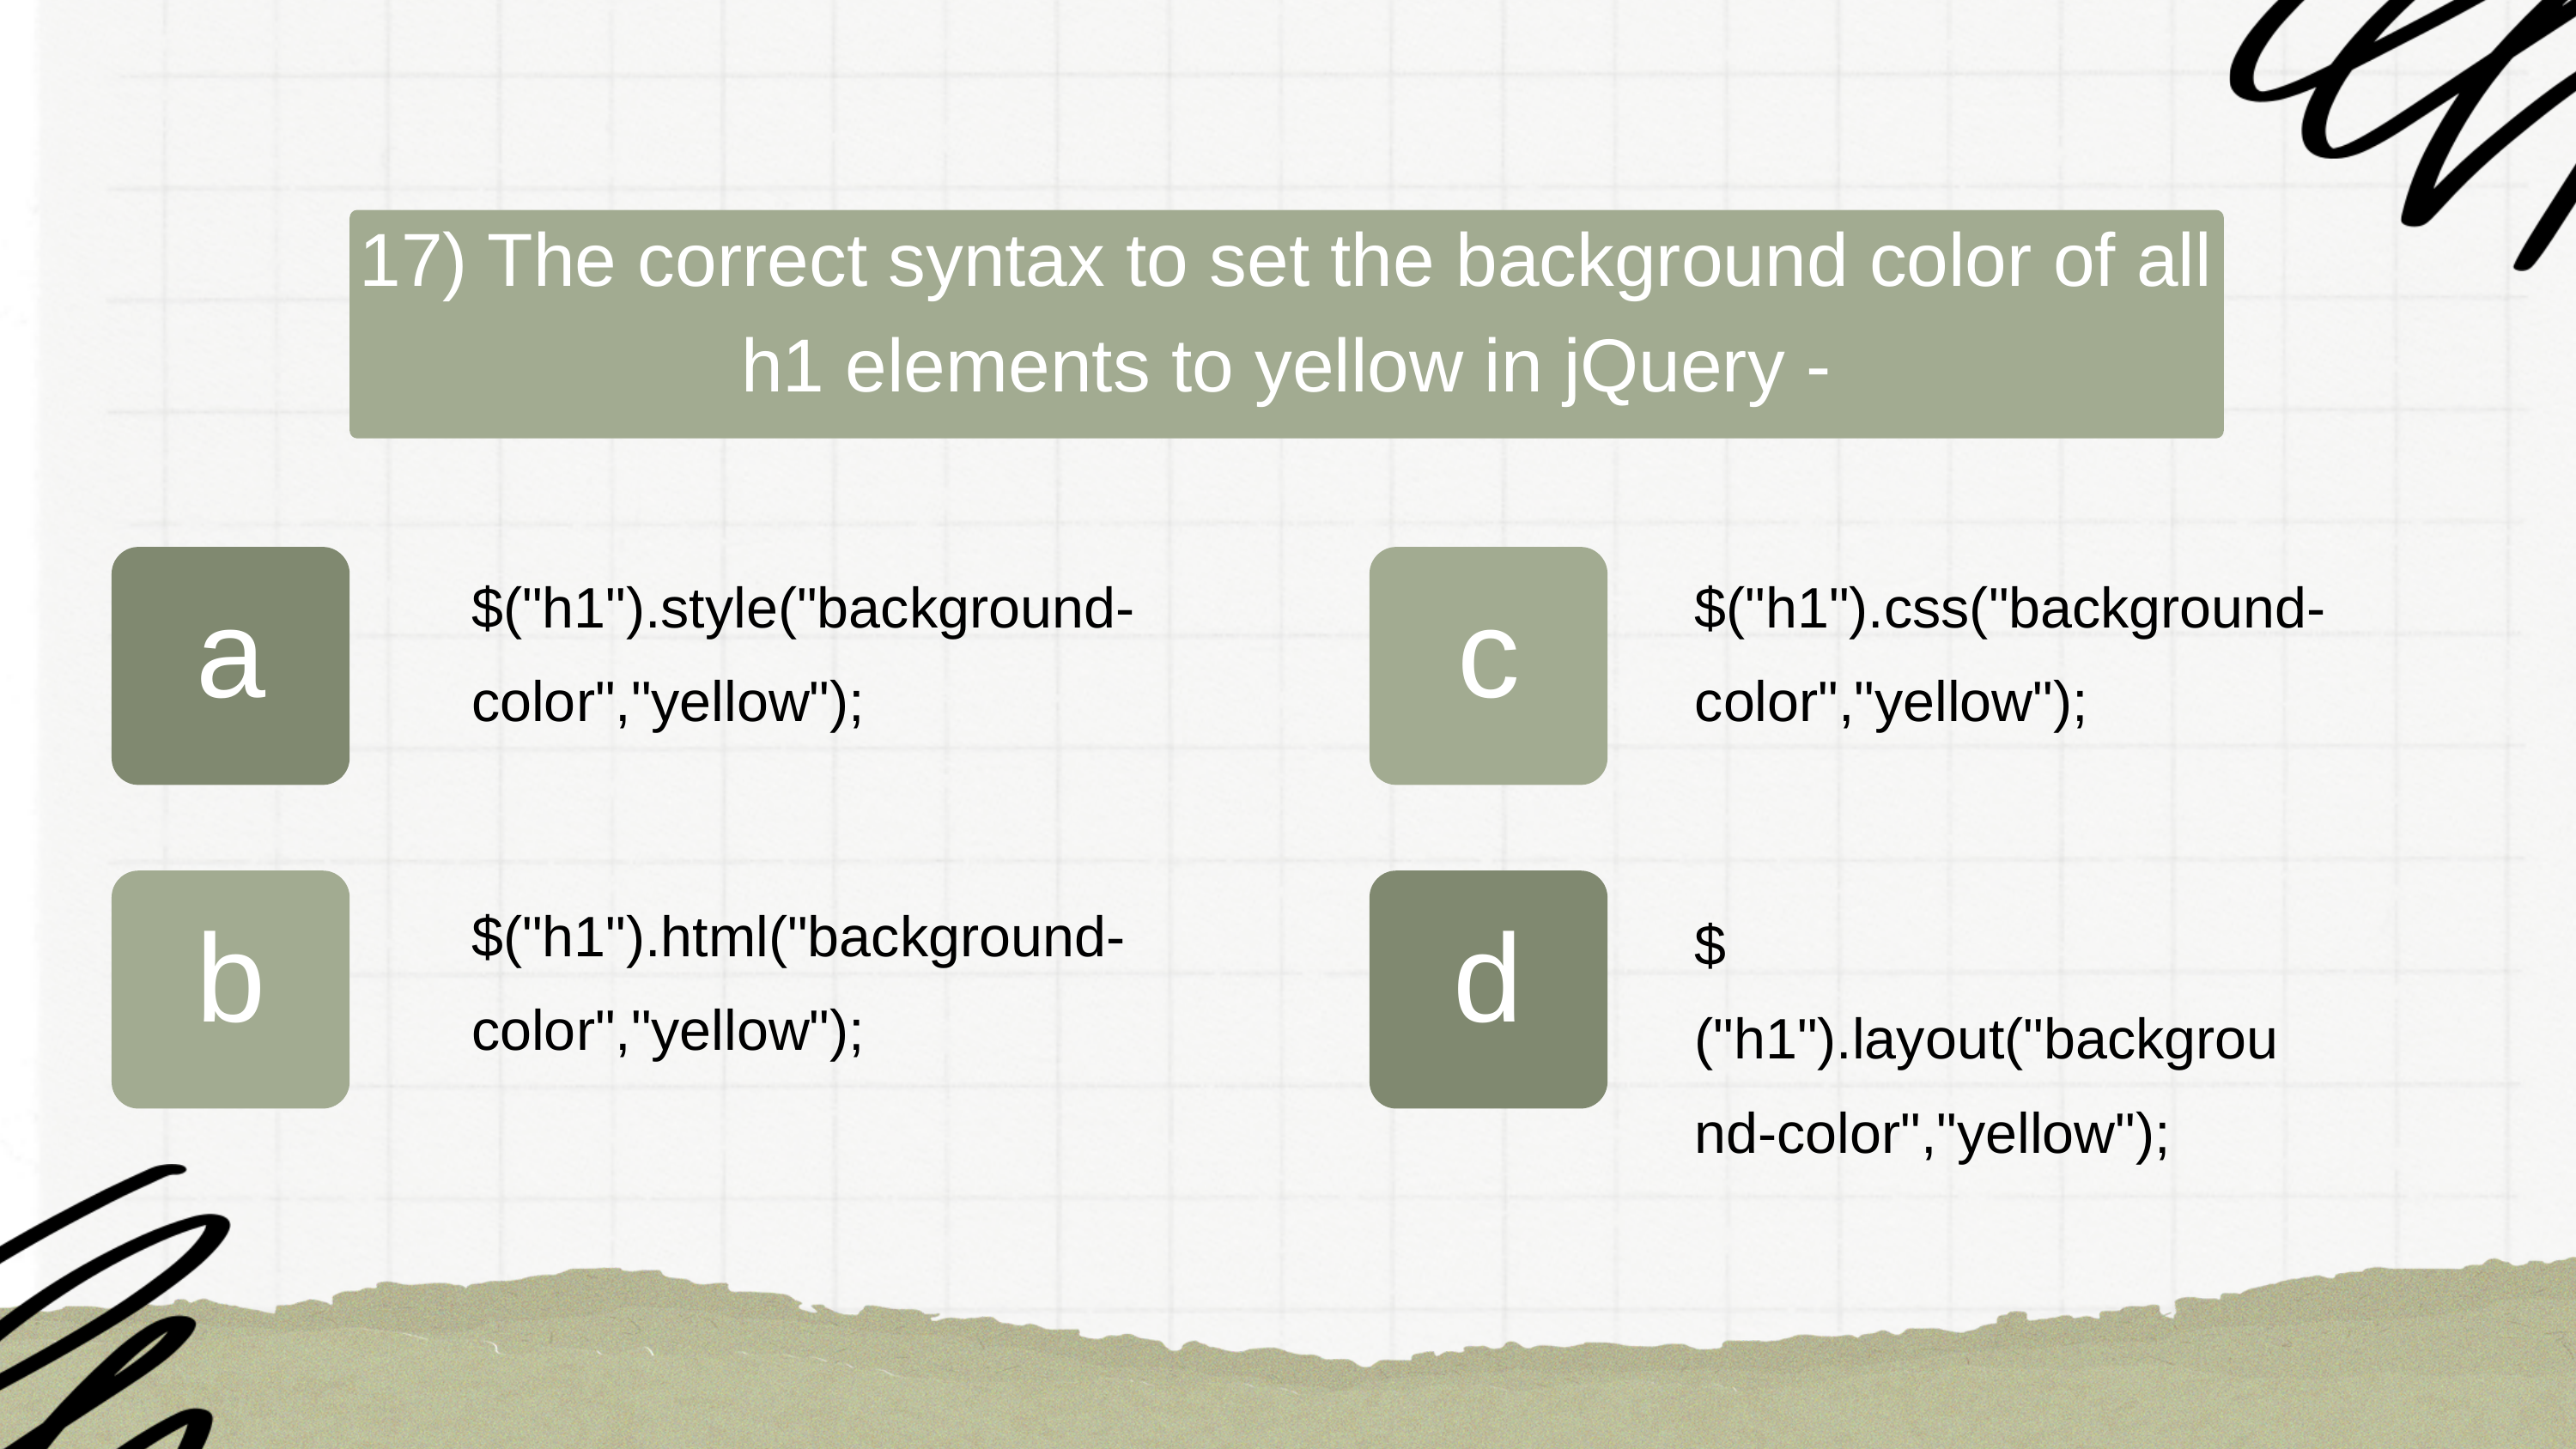

17) The correct syntax to set the background color of all h1 elements to yellow in jQuery -
$("h1").style("background-color","yellow");
$("h1").css("background-color","yellow");

a

c

b

d
$("h1").html("background-color","yellow");
$("h1").layout("background-color","yellow");